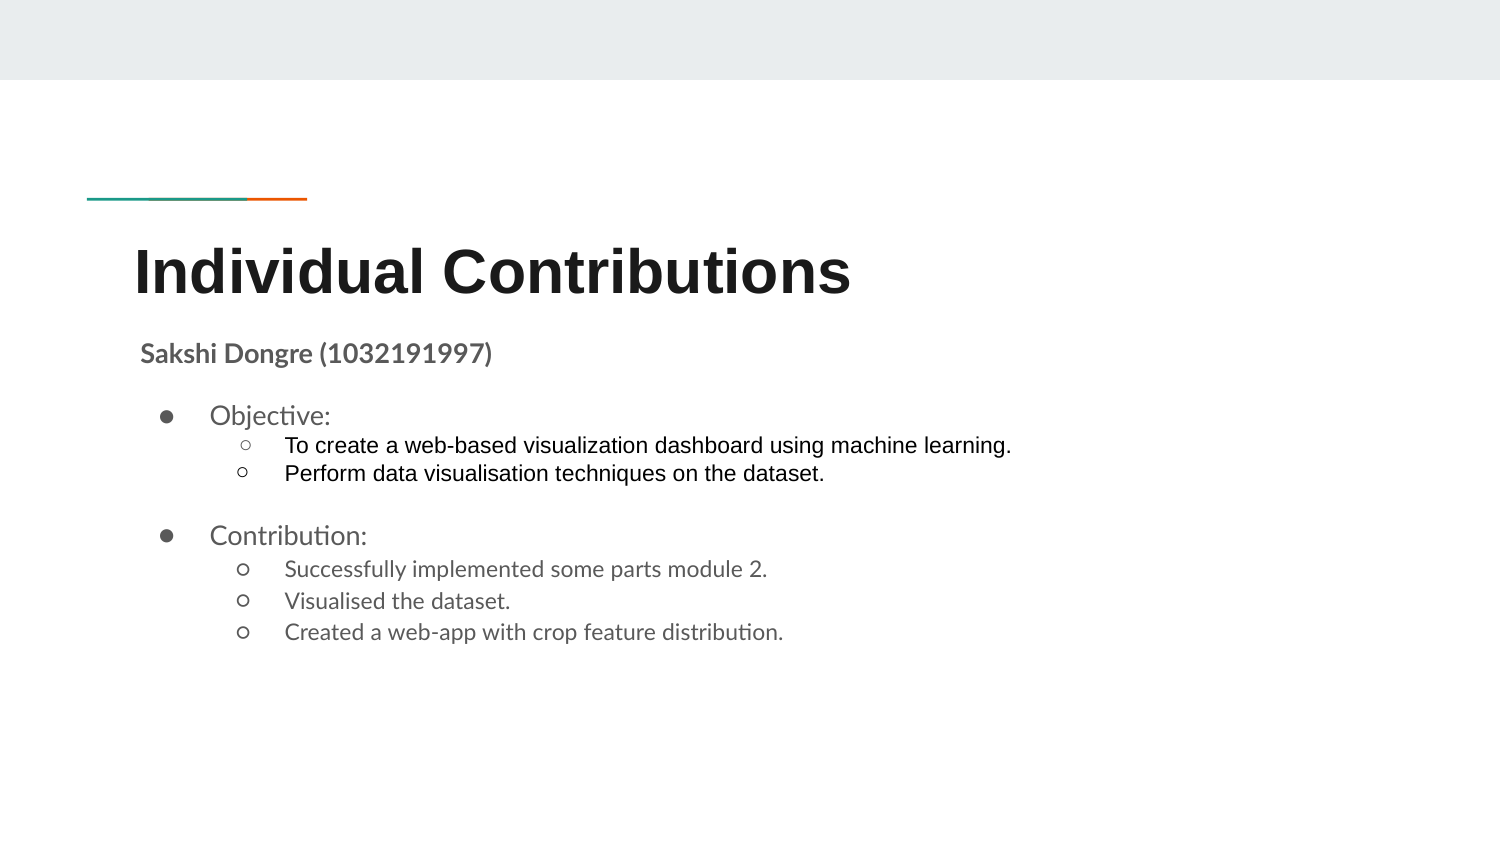

# Individual Contributions
Sakshi Dongre (1032191997)
Objective:
To create a web-based visualization dashboard using machine learning.
Perform data visualisation techniques on the dataset.
Contribution:
Successfully implemented some parts module 2.
Visualised the dataset.
Created a web-app with crop feature distribution.